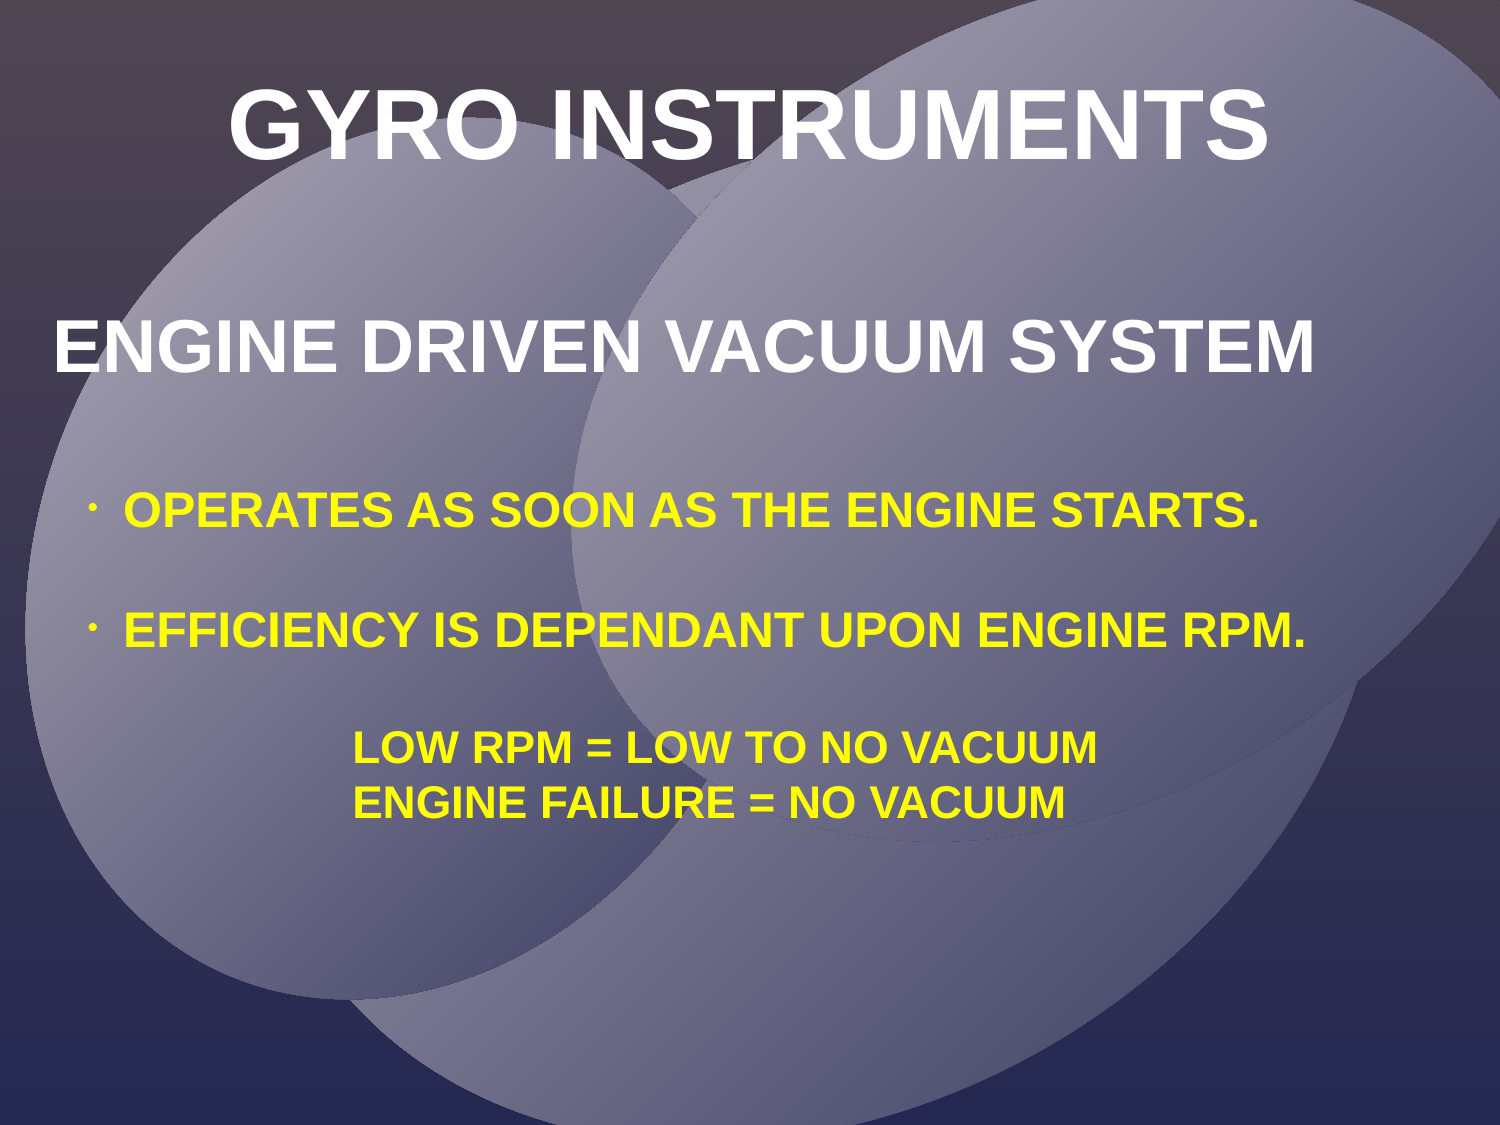

GYRO INSTRUMENTS
ENGINE DRIVEN VACUUM SYSTEM

OPERATES AS SOON AS THE ENGINE STARTS.

EFFICIENCY IS DEPENDANT UPON ENGINE RPM.

		LOW RPM = LOW TO NO VACUUM
		ENGINE FAILURE = NO VACUUM